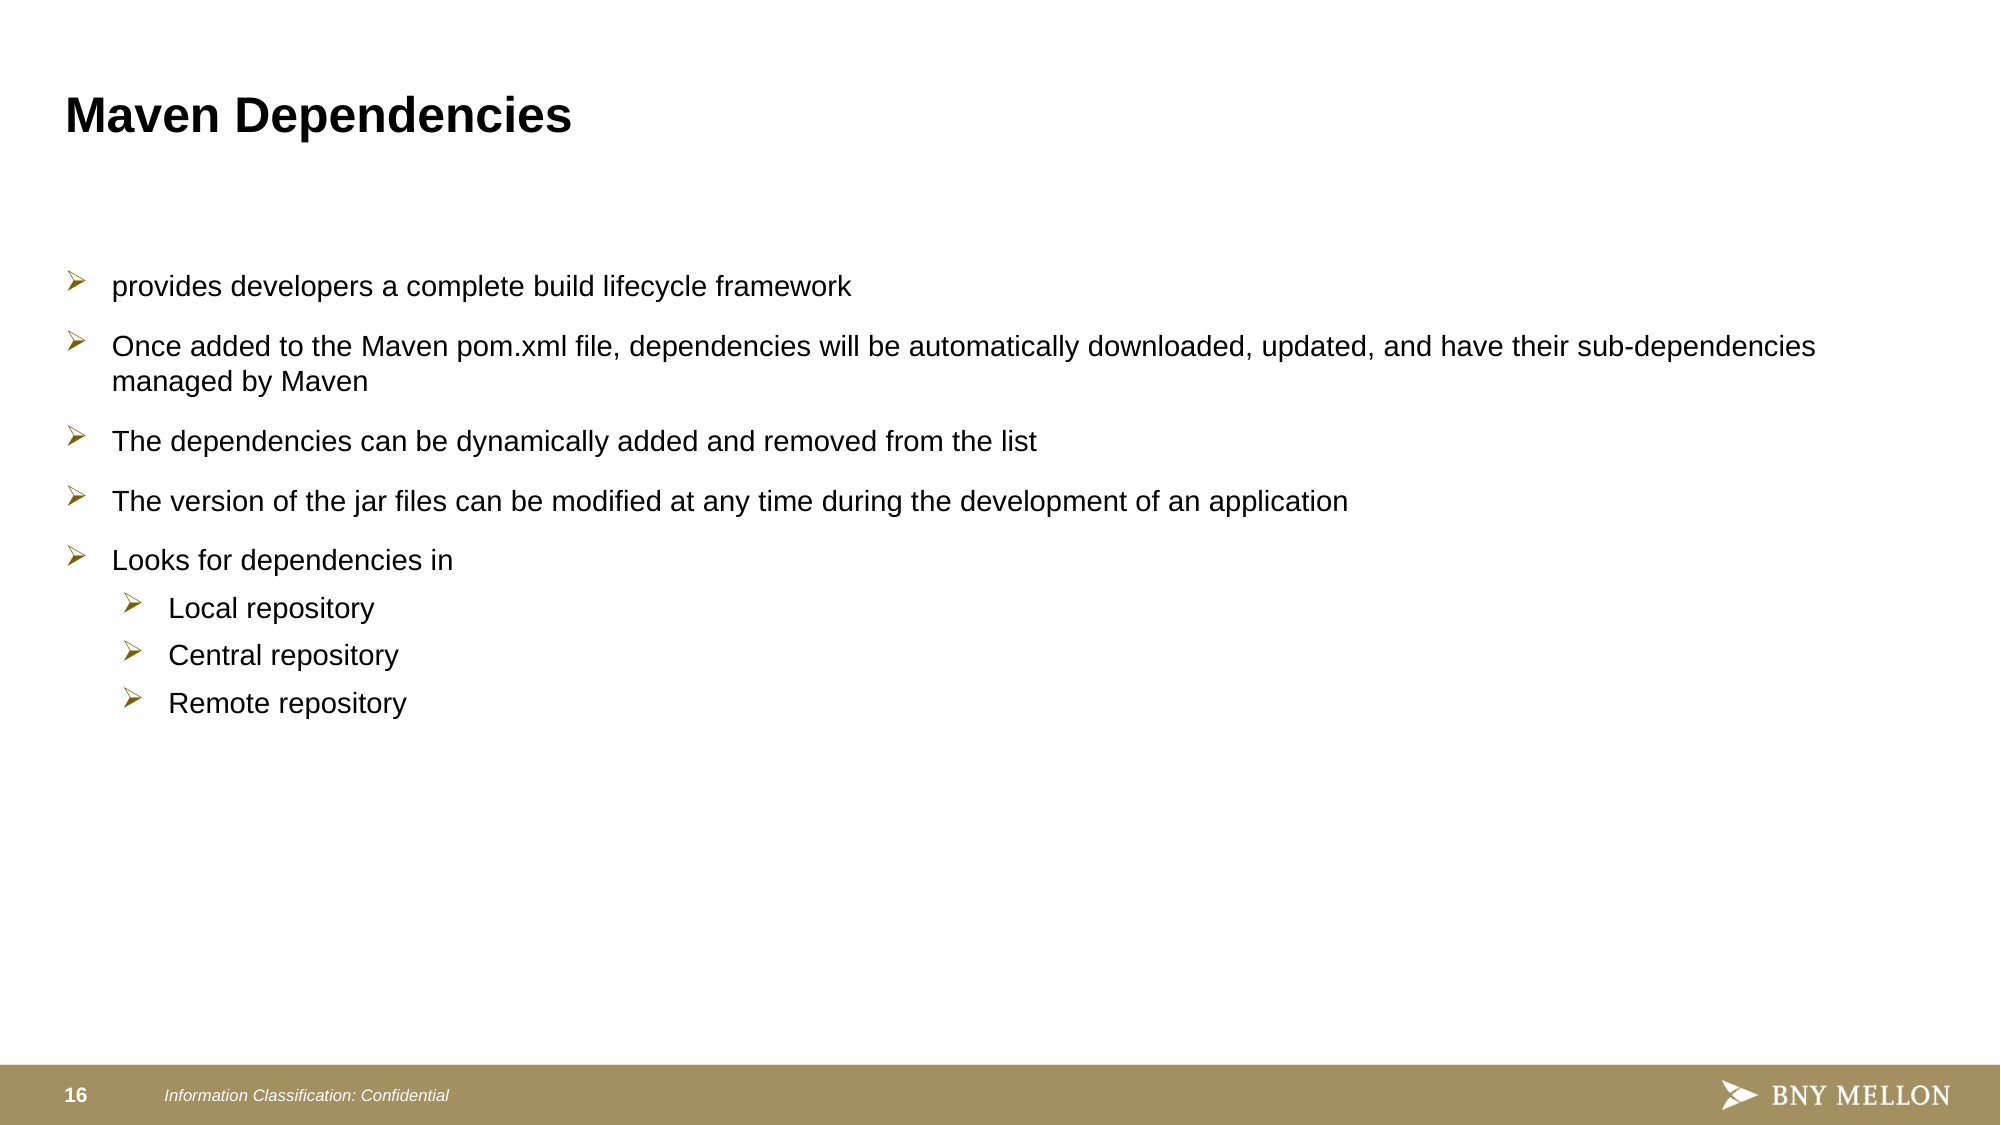

# Maven Dependencies
provides developers a complete build lifecycle framework
Once added to the Maven pom.xml file, dependencies will be automatically downloaded, updated, and have their sub-dependencies managed by Maven
The dependencies can be dynamically added and removed from the list
The version of the jar files can be modified at any time during the development of an application
Looks for dependencies in
Local repository
Central repository
Remote repository